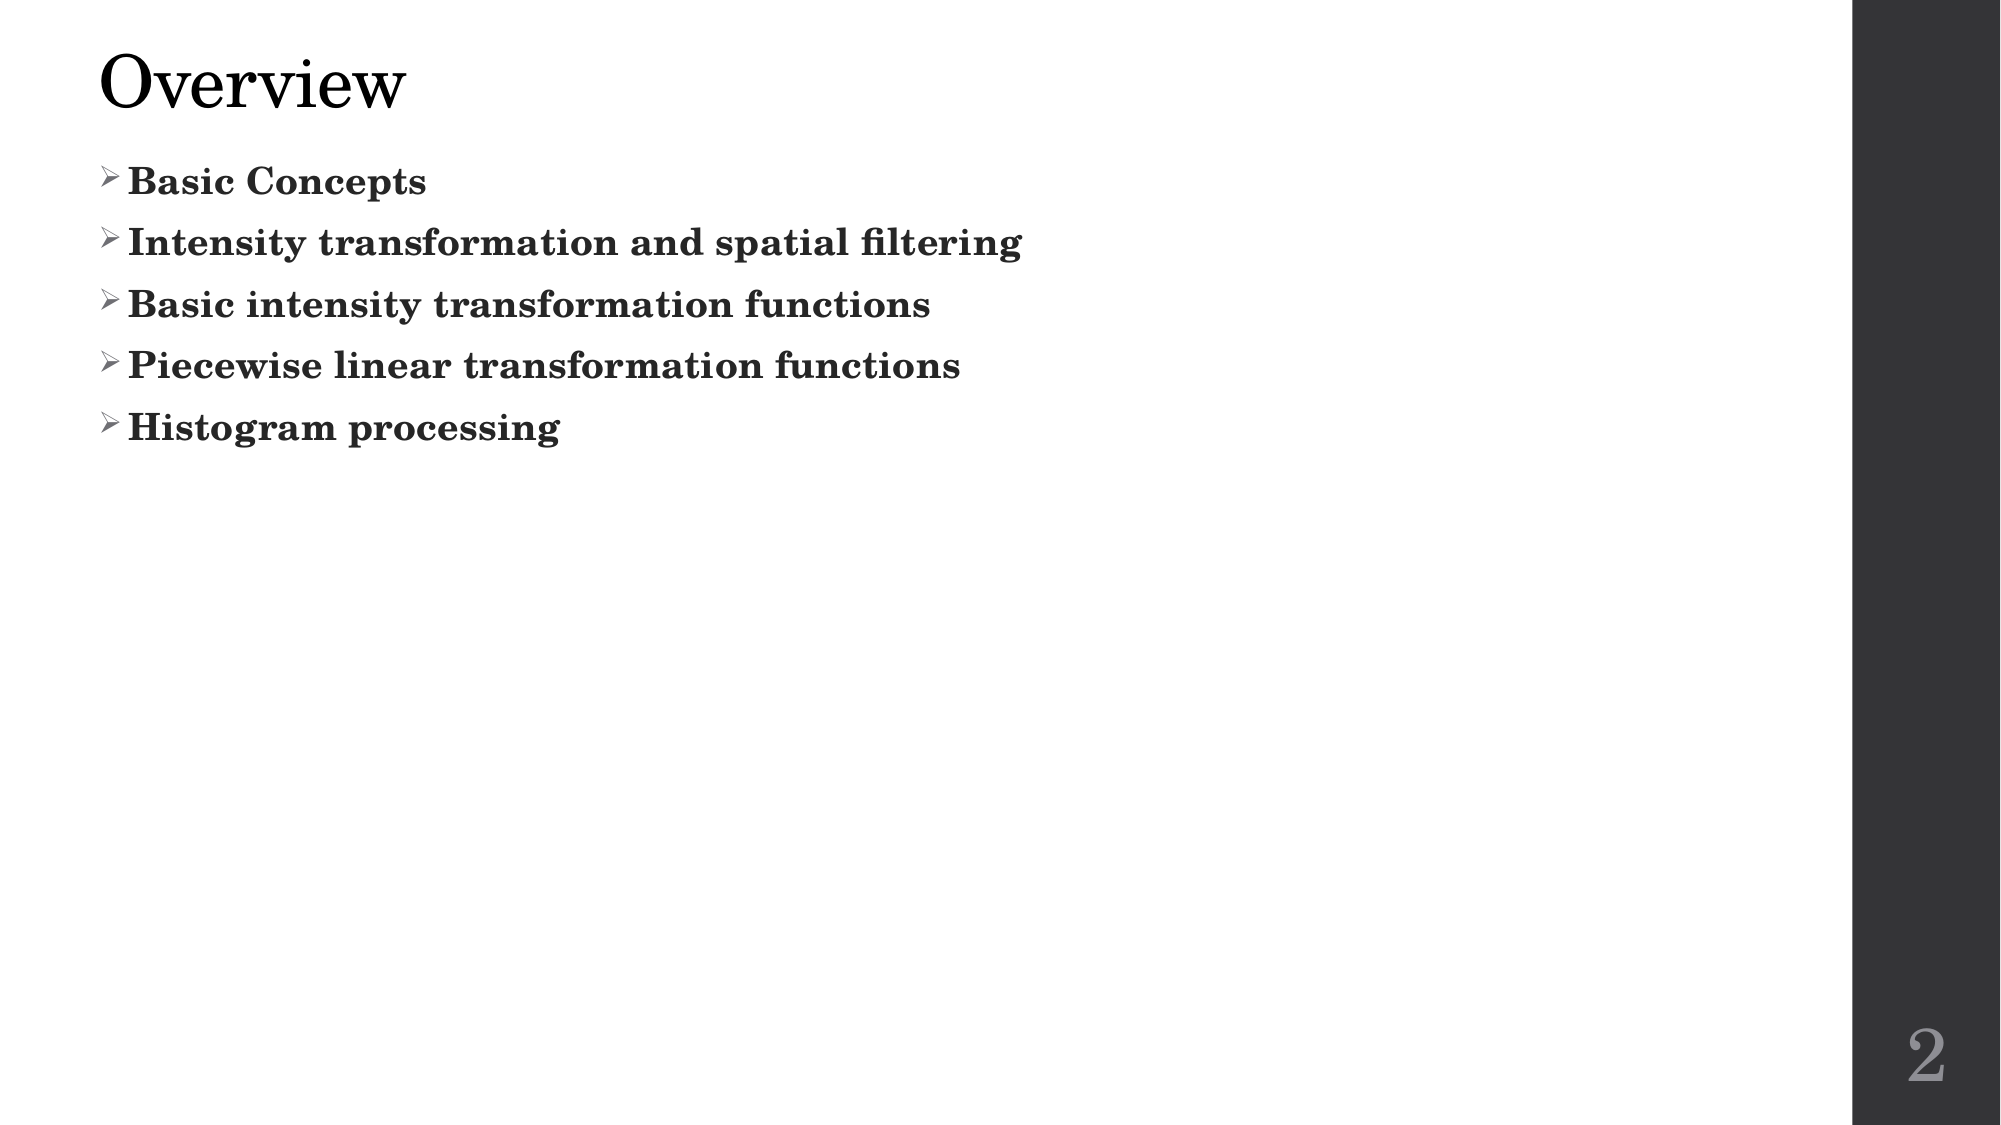

# Overview
Basic Concepts
Intensity transformation and spatial filtering
Basic intensity transformation functions
Piecewise linear transformation functions
Histogram processing
2